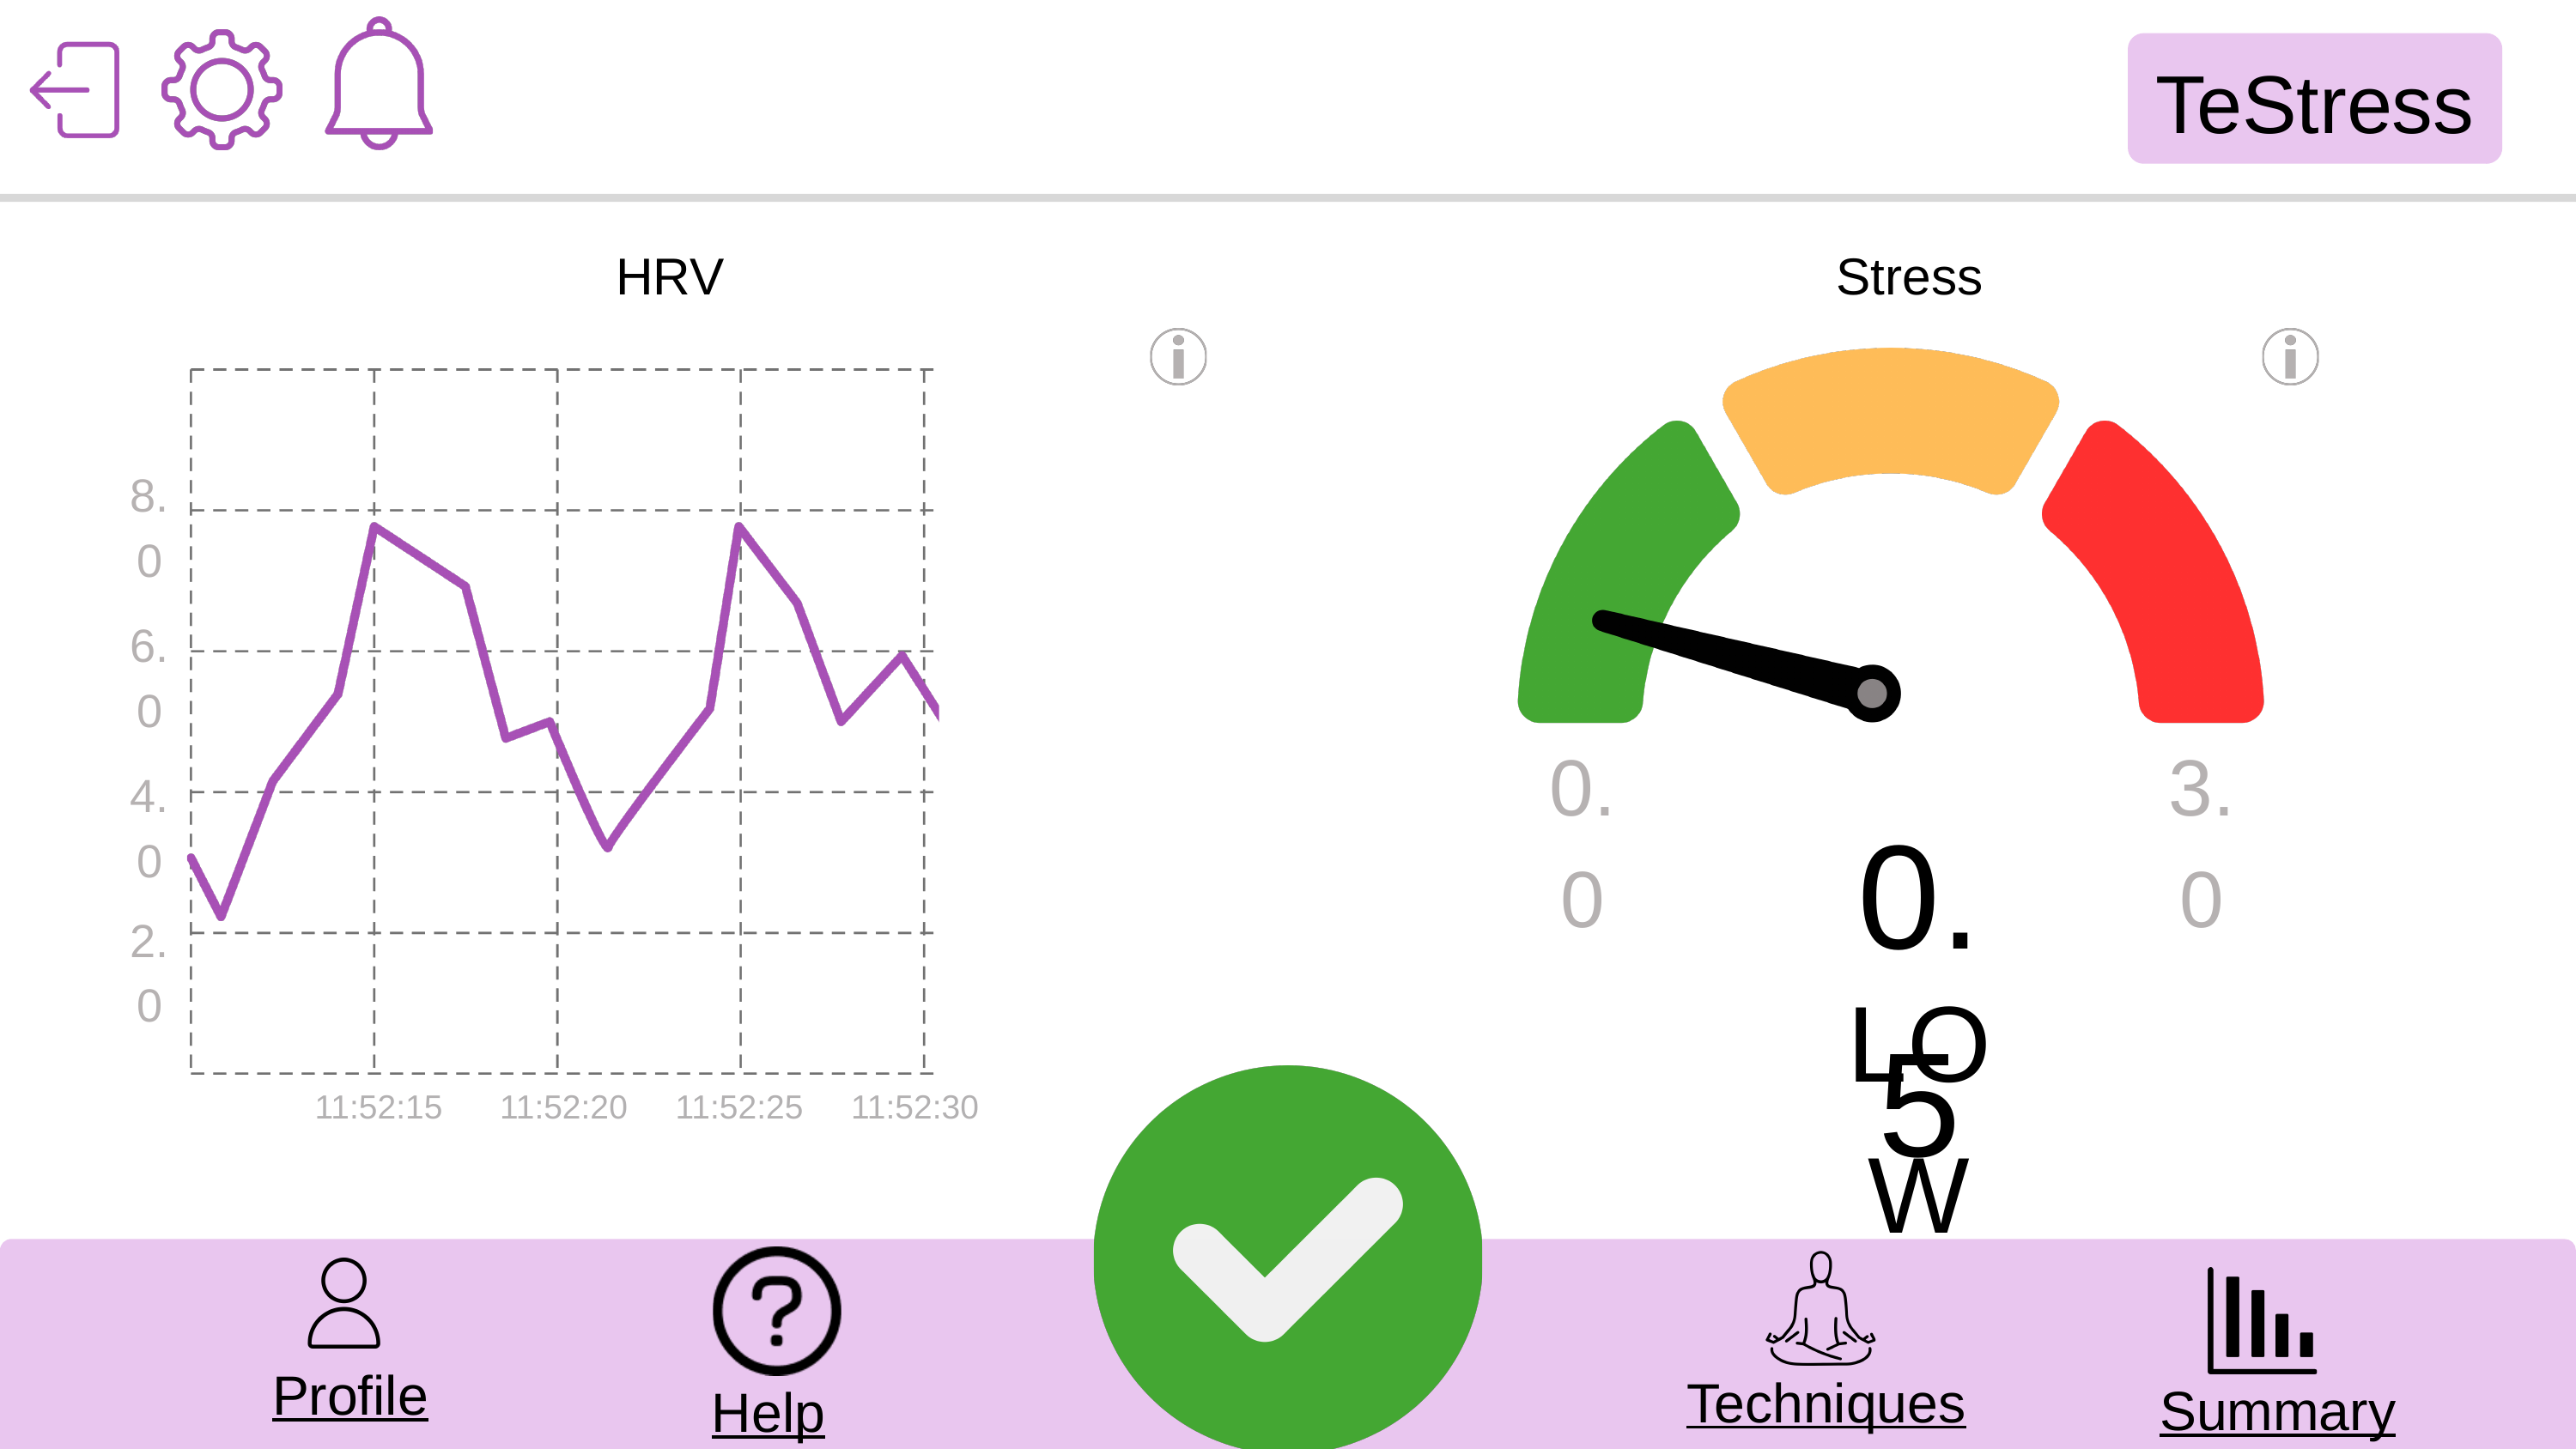

TeStress

Stress
HRV

8.0
6.0
0.0
3.0
4.0
0.5
2.0
LOW

11:52:15
11:52:20
11:52:25
11:52:30

Profile
Techniques
Summary
Help